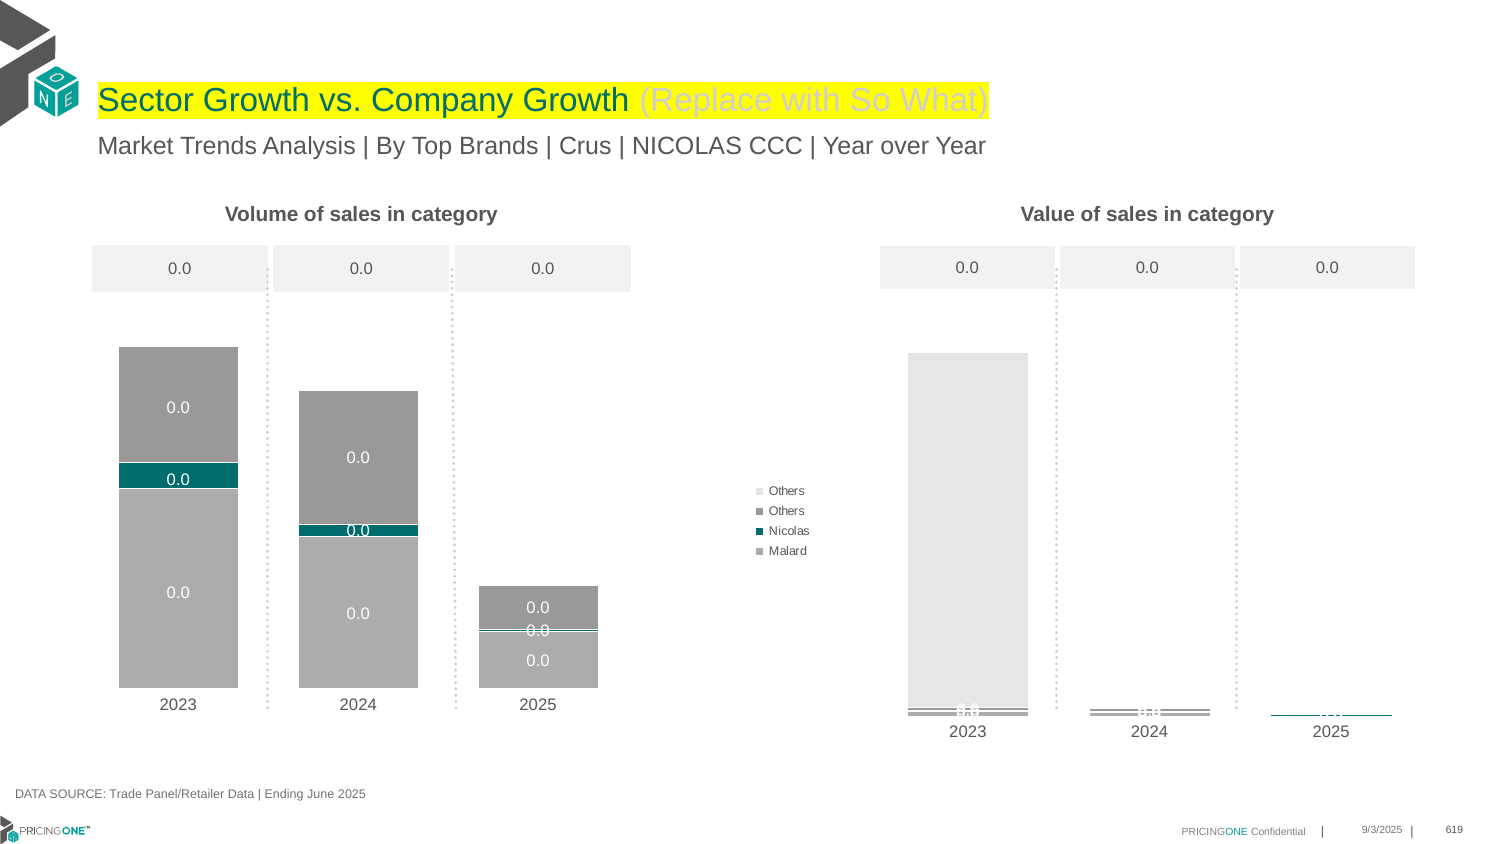

# Sector Growth vs. Company Growth (Replace with So What)
Market Trends Analysis | By Top Brands | Crus | NICOLAS CCC | Year over Year
| Value of sales in category |  |  |
| --- | --- | --- |
| 0.0 | 0.0 | 0.0 |
| Volume of sales in category |  |  |
| --- | --- | --- |
| 0.0 | 0.0 | 0.0 |

### Chart

| Category | Malard | Nicolas | Others | Others |
|---|---|---|---|---|
| 2023 | 0.022828 | 0.003925 | 0.014026 | 1.697000000160187 |
| 2024 | 0.018344 | 0.001537 | 0.016599 | 0.0 |
| 2025 | 0.007169 | 0.000283 | 0.005325 | 0.0 |

### Chart

| Category | Malard | Nicolas | Others | Others |
|---|---|---|---|---|
| 2023 | 0.000613 | 8.2e-05 | 0.000356 | 0.0 |
| 2024 | 0.000466 | 3.9e-05 | 0.000411 | -1.455191522836685e-11 |
| 2025 | 0.000177 | 6e-06 | 0.000134 | 0.0 |
DATA SOURCE: Trade Panel/Retailer Data | Ending June 2025

9/3/2025
619